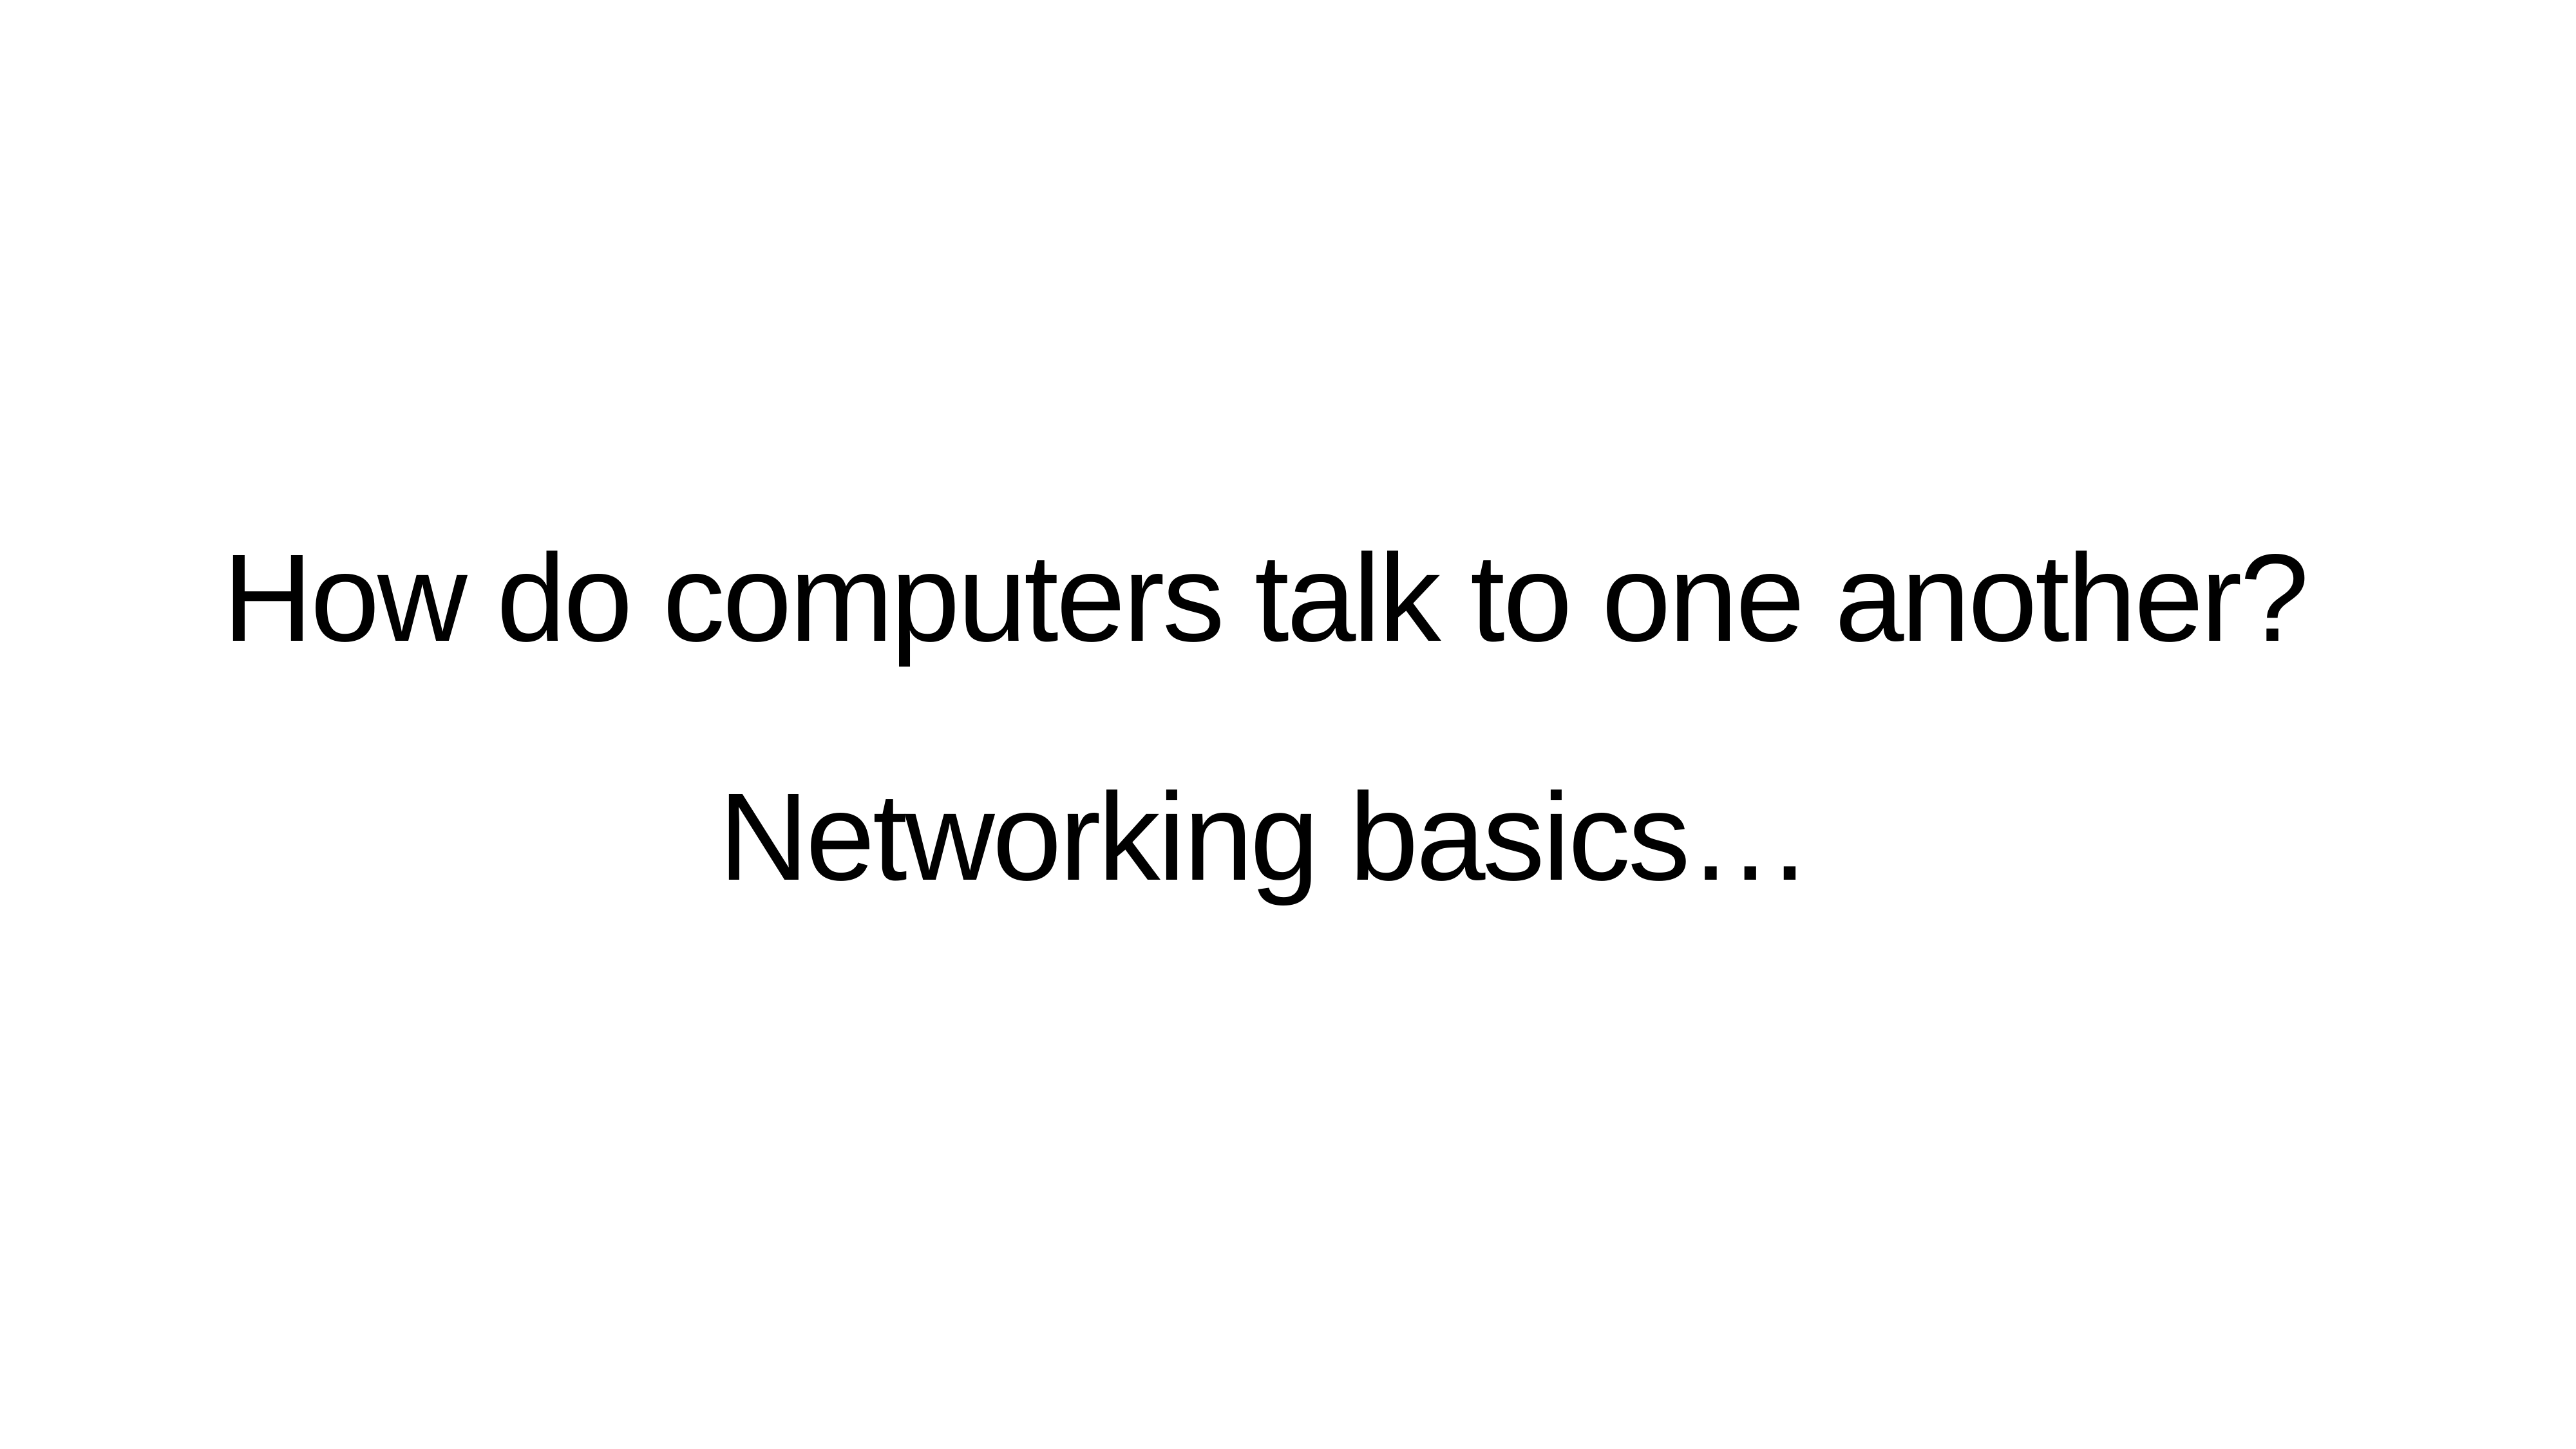

How do computers talk to one another?

Networking basics…